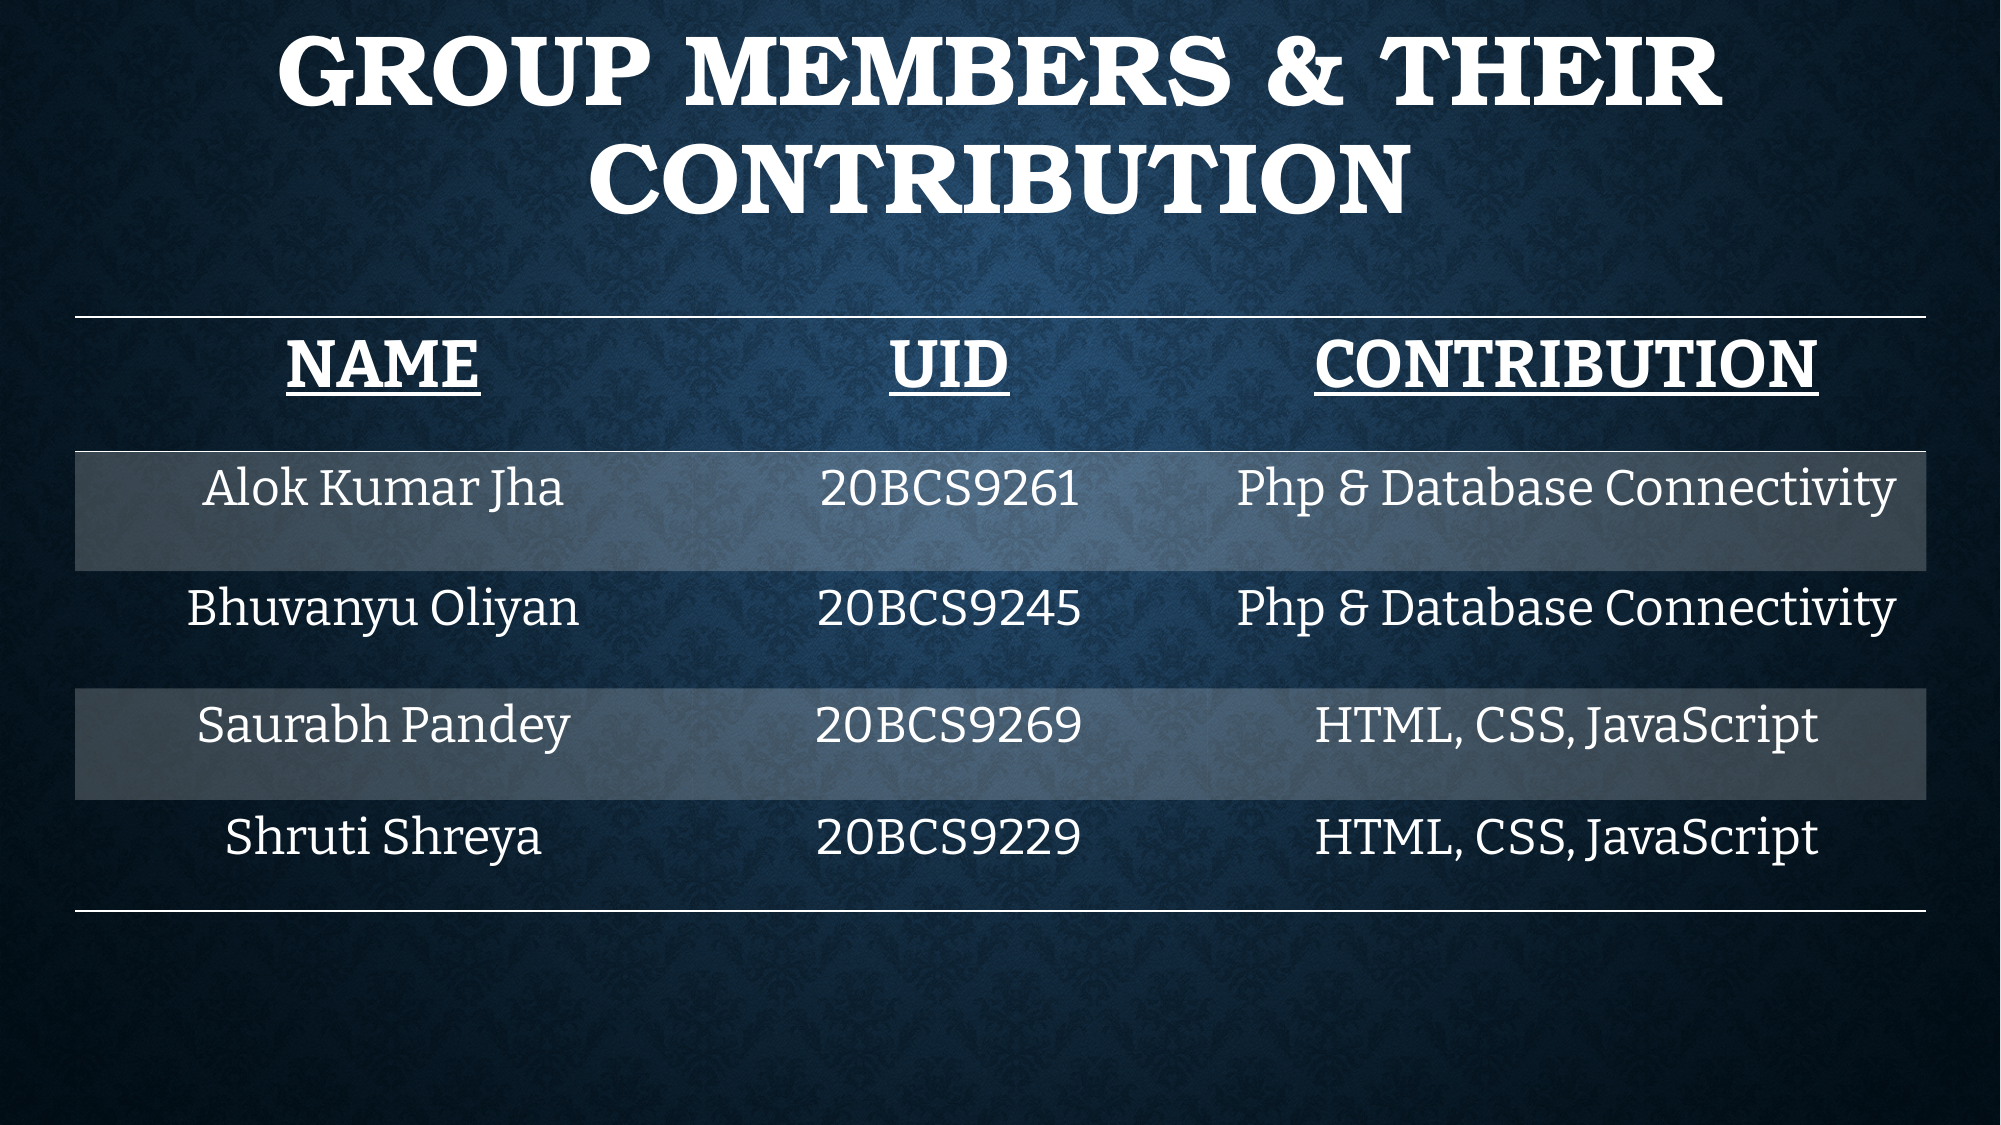

# GROUP MEMBERS & their contribution
| NAME | UID | CONTRIBUTION |
| --- | --- | --- |
| Alok Kumar Jha | 20BCS9261 | Php & Database Connectivity |
| Bhuvanyu Oliyan | 20BCS9245 | Php & Database Connectivity |
| Saurabh Pandey | 20BCS9269 | HTML, CSS, JavaScript |
| Shruti Shreya | 20BCS9229 | HTML, CSS, JavaScript |